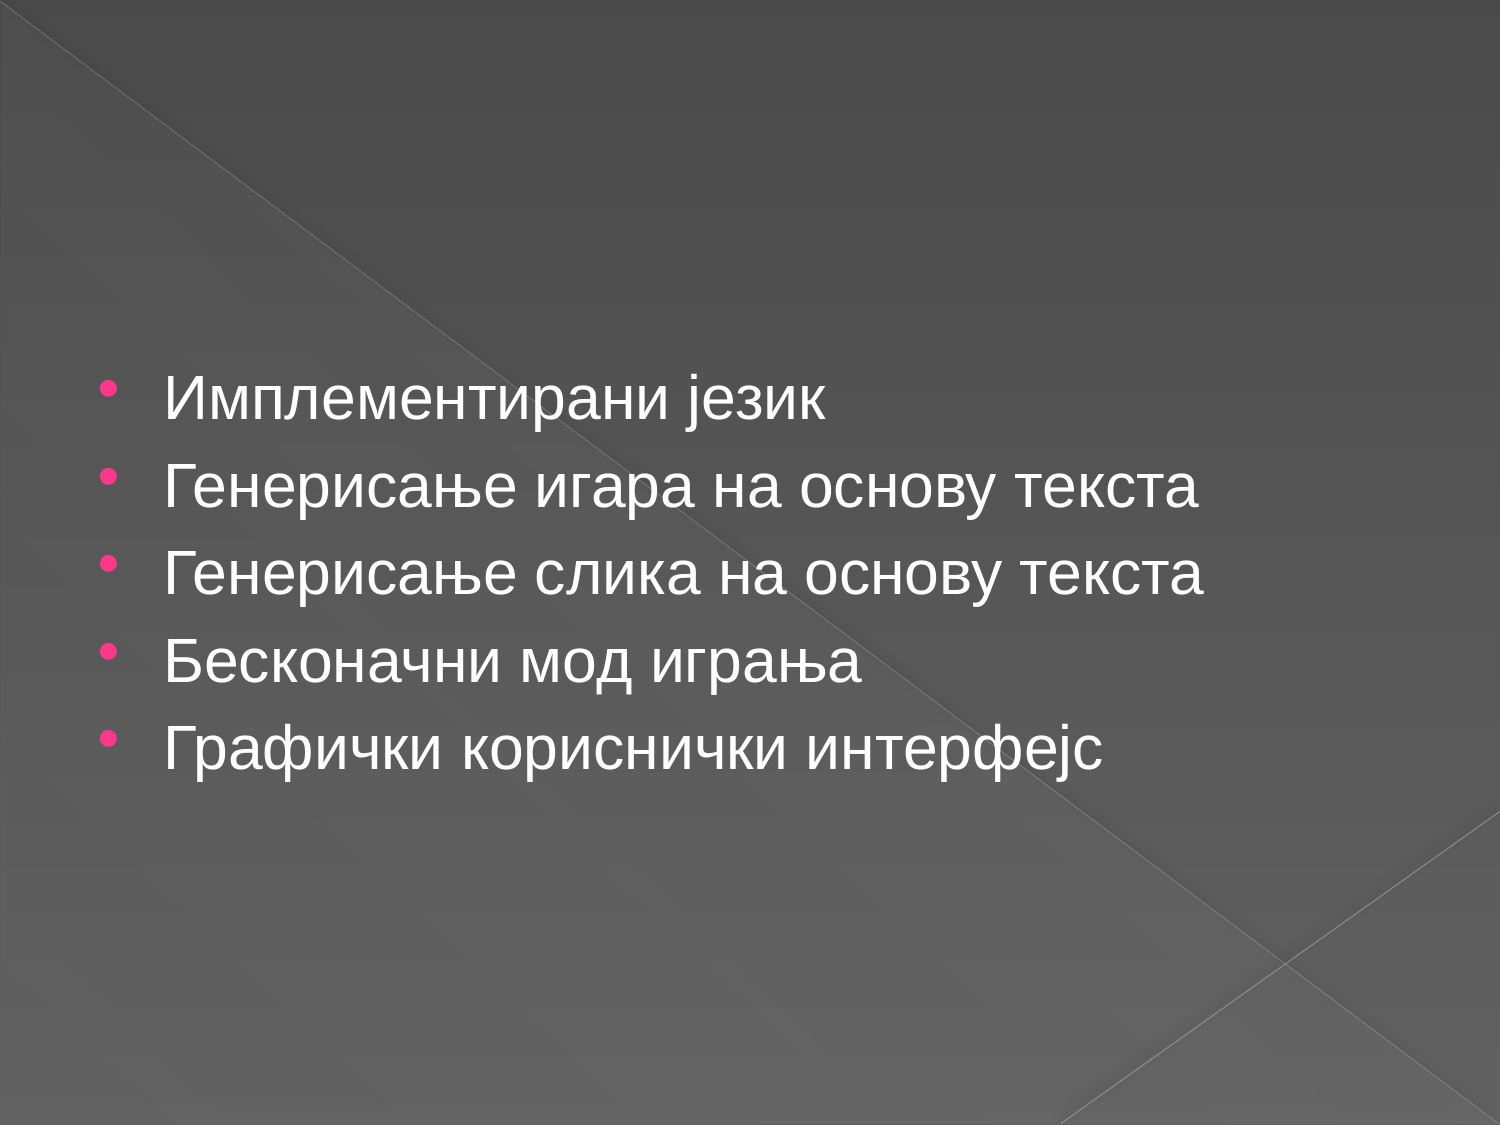

Имплементирани језик
Генерисање игара на основу текста
Генерисање слика на основу текста
Бесконачни мод играња
Графички кориснички интерфејс